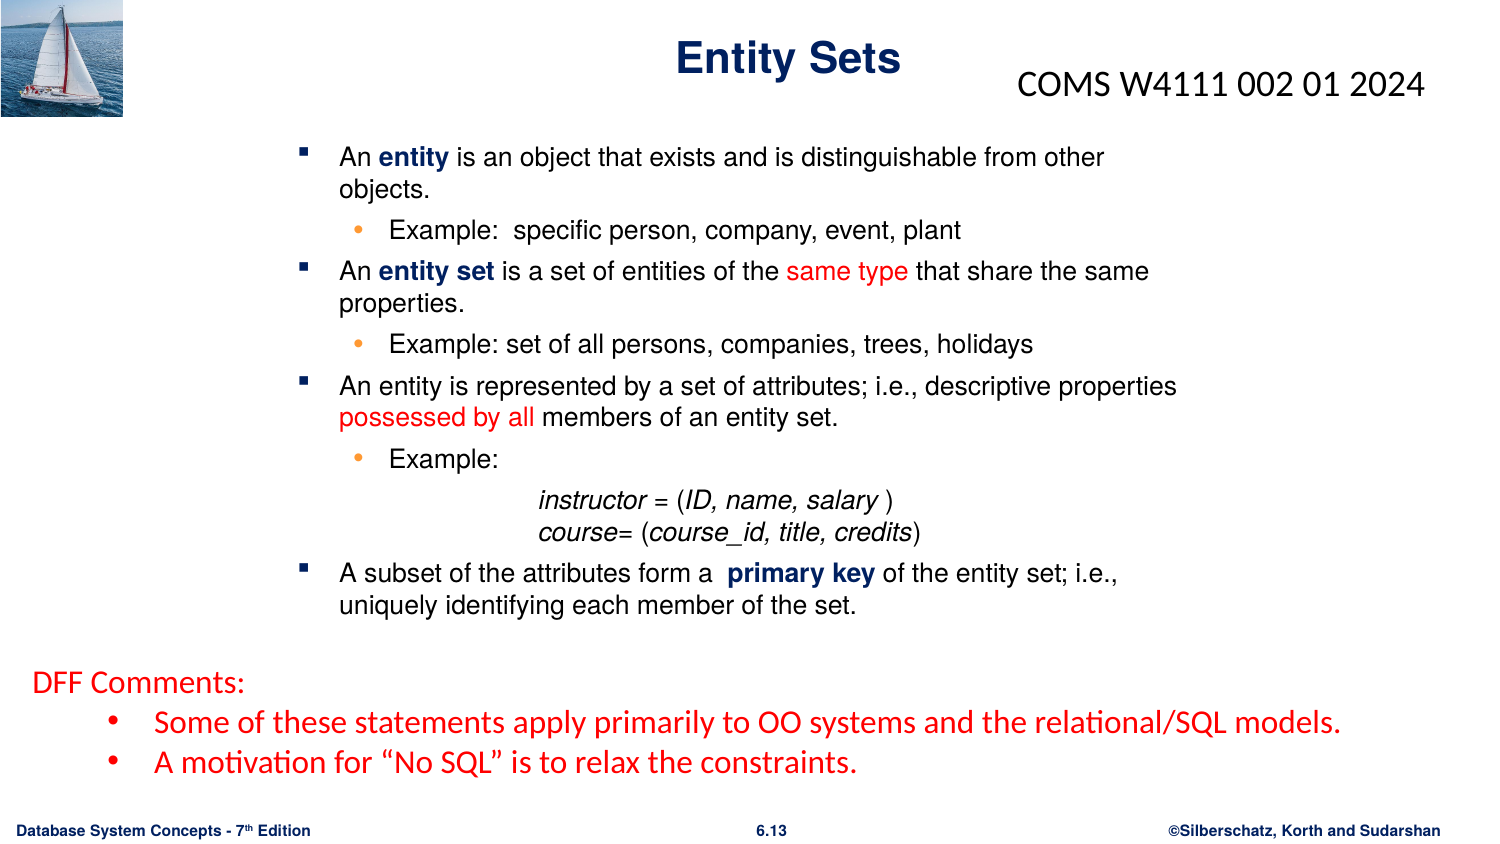

# Entity Sets
COMS W4111 002 01 2024
An entity is an object that exists and is distinguishable from other objects.
Example:  specific person, company, event, plant
An entity set is a set of entities of the same type that share the same properties.
Example: set of all persons, companies, trees, holidays
An entity is represented by a set of attributes; i.e., descriptive properties possessed by all members of an entity set.
Example:
     	instructor = (ID, name, salary )
	course= (course_id, title, credits)
A subset of the attributes form a  primary key of the entity set; i.e., uniquely identifying each member of the set.

DFF Comments:
Some of these statements apply primarily to OO systems and the relational/SQL models.
A motivation for “No SQL” is to relax the constraints.